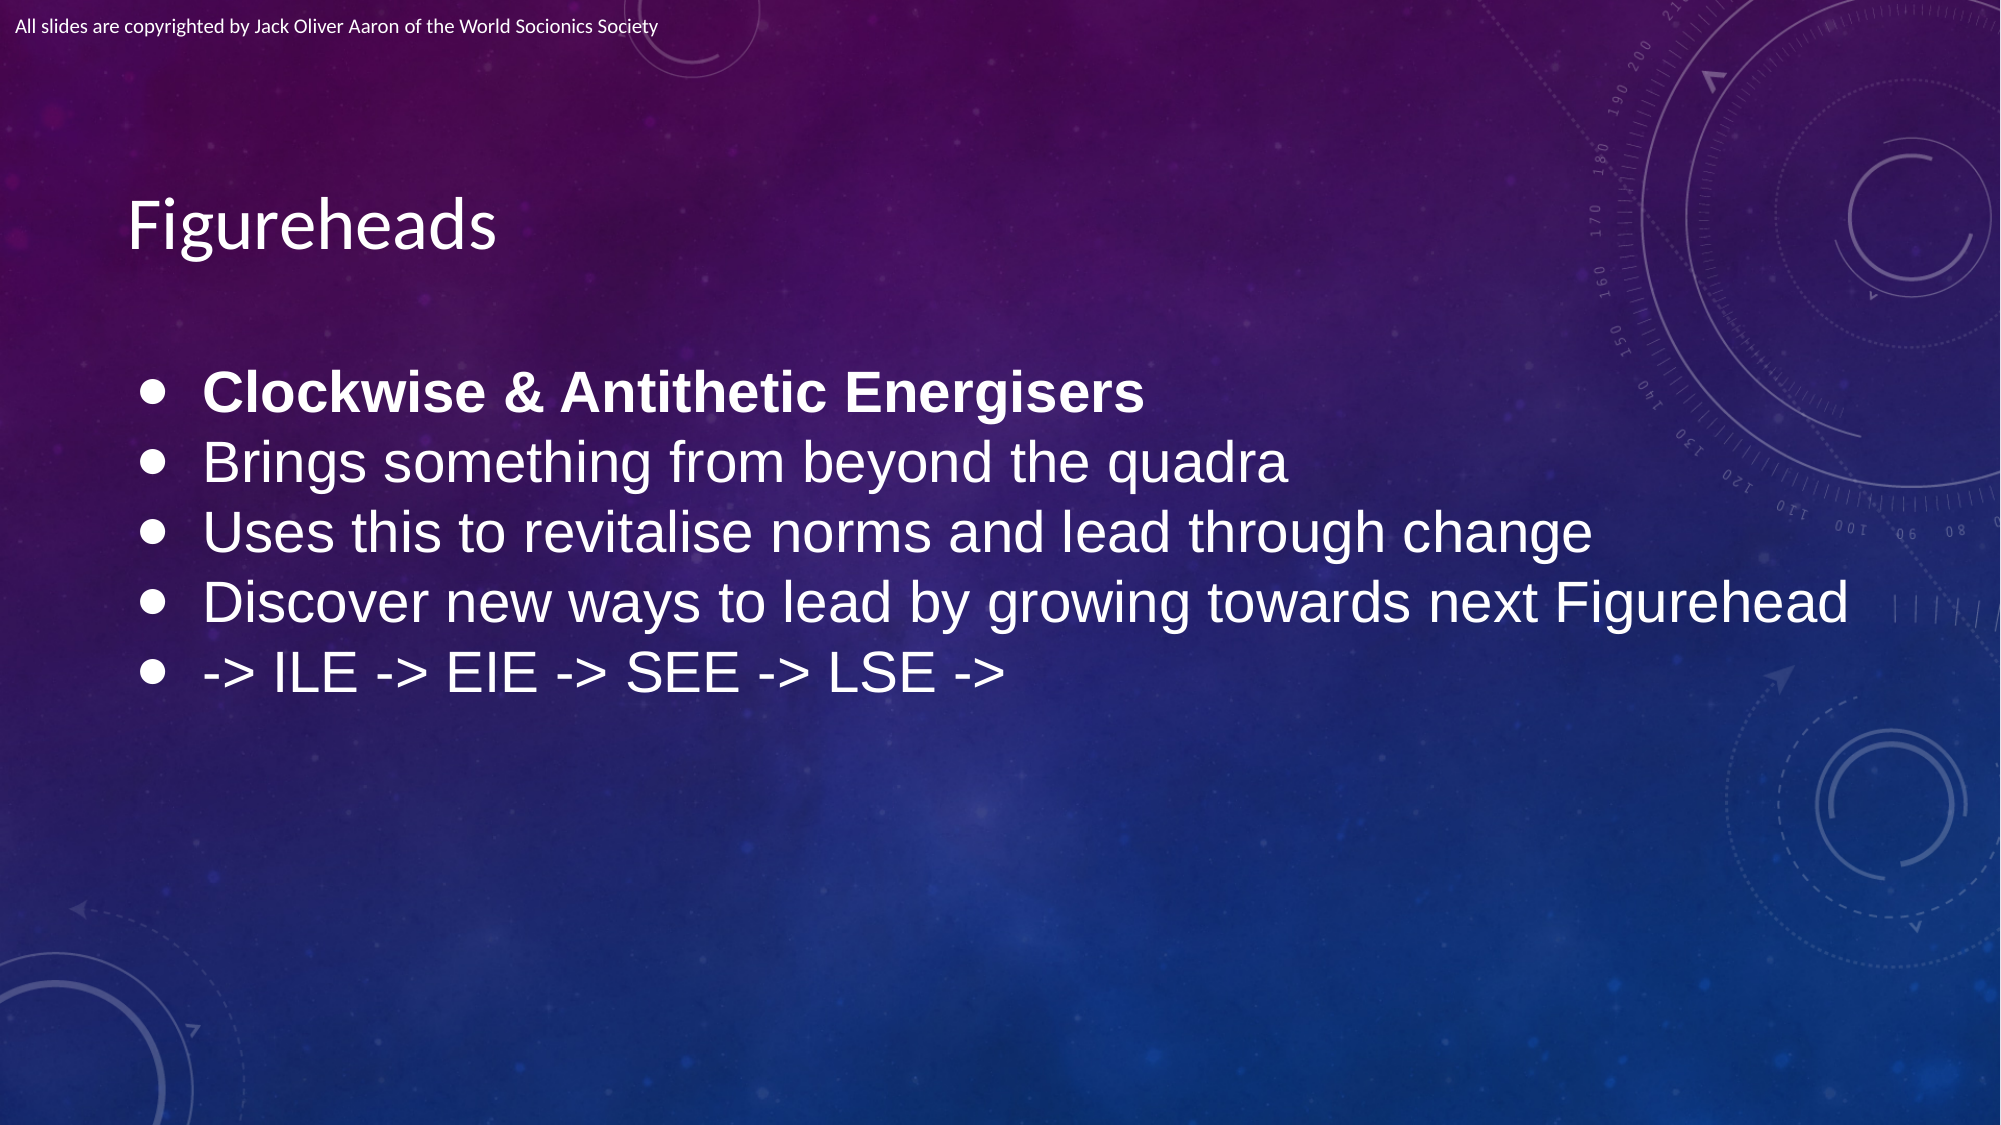

All slides are copyrighted by Jack Oliver Aaron of the World Socionics Society
# Figureheads
Clockwise & Antithetic Energisers
Brings something from beyond the quadra
Uses this to revitalise norms and lead through change
Discover new ways to lead by growing towards next Figurehead
-> ILE -> EIE -> SEE -> LSE ->